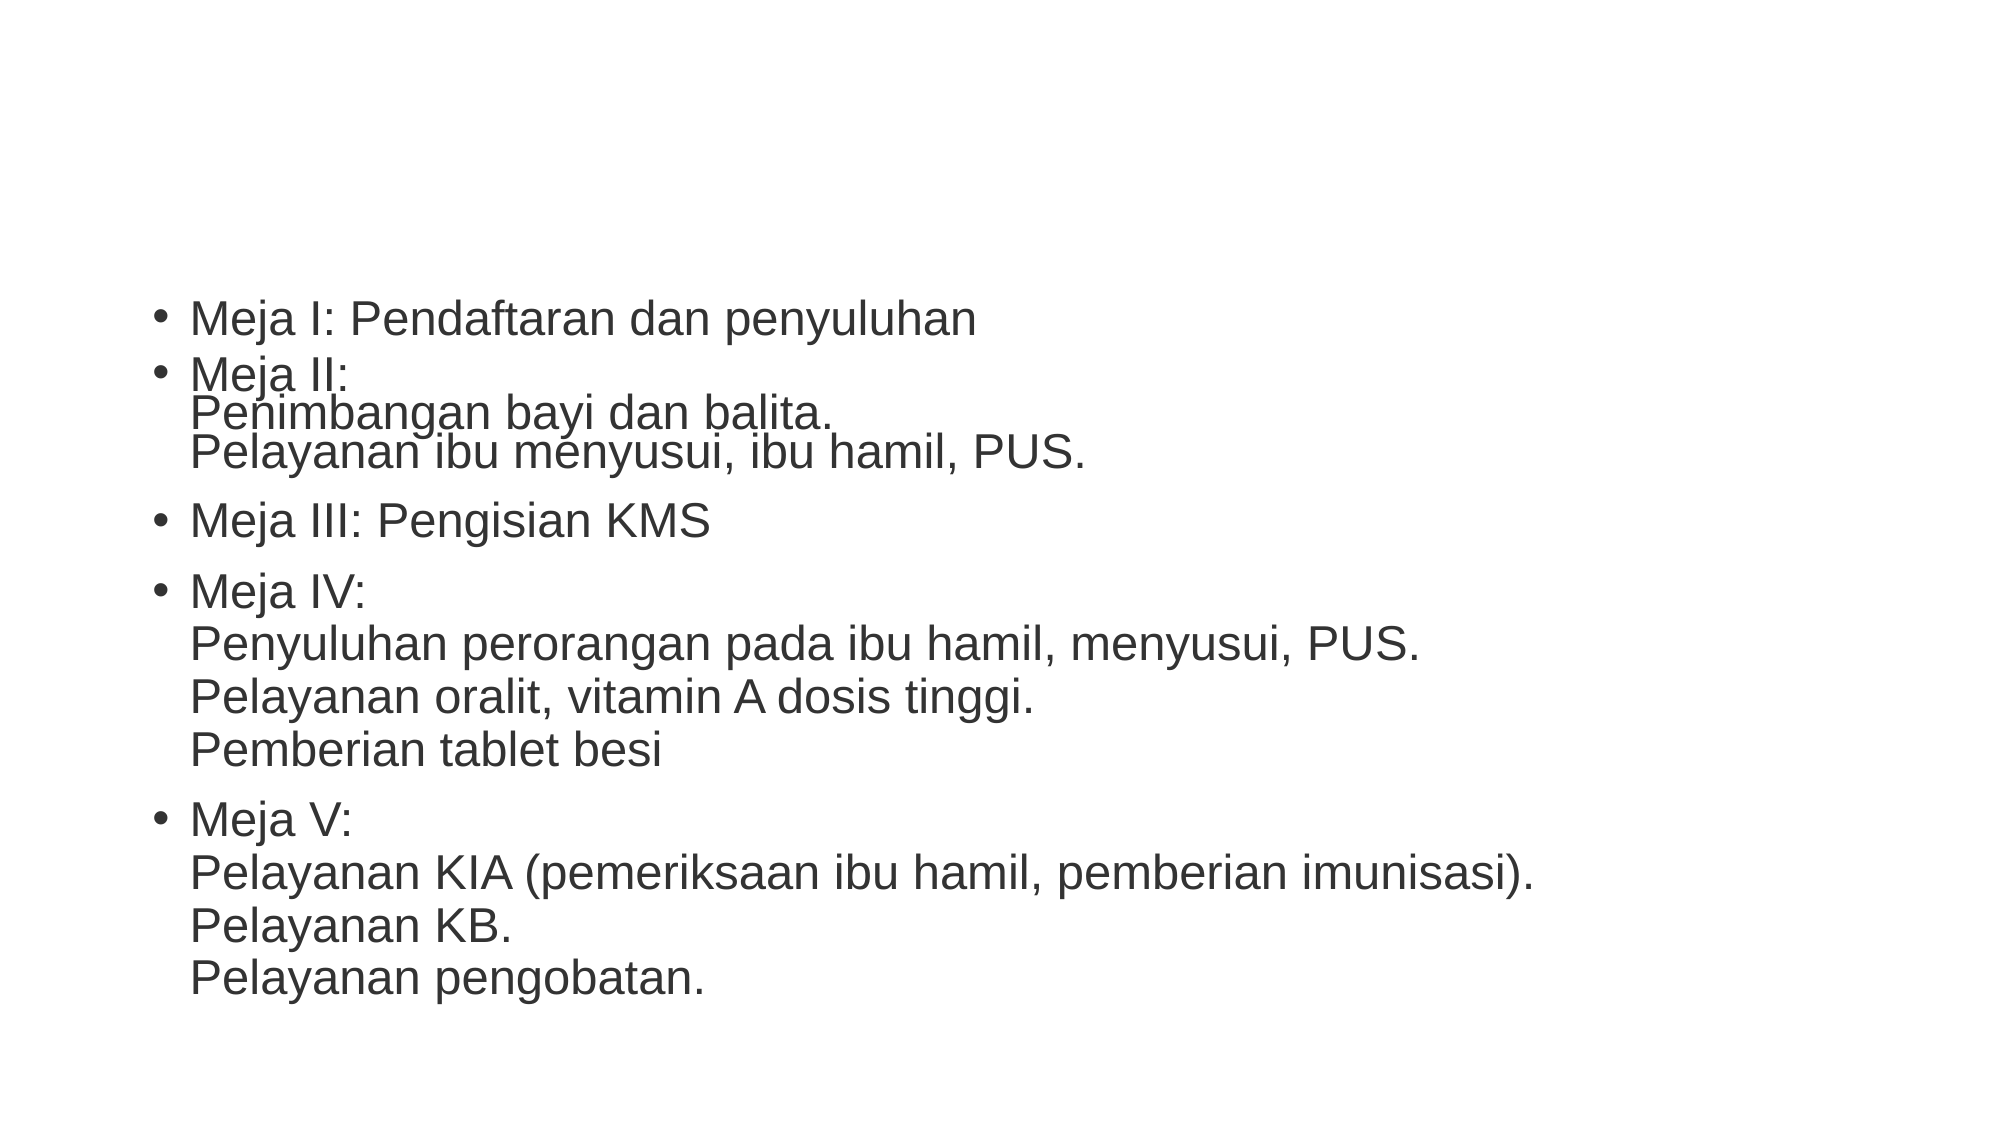

#
Meja I: Pendaftaran dan penyuluhan
Meja II:
Penimbangan bayi dan balita.
Pelayanan ibu menyusui, ibu hamil, PUS.
Meja III: Pengisian KMS
Meja IV:
Penyuluhan perorangan pada ibu hamil, menyusui, PUS.
Pelayanan oralit, vitamin A dosis tinggi.
Pemberian tablet besi
Meja V:
Pelayanan KIA (pemeriksaan ibu hamil, pemberian imunisasi).
Pelayanan KB.
Pelayanan pengobatan.